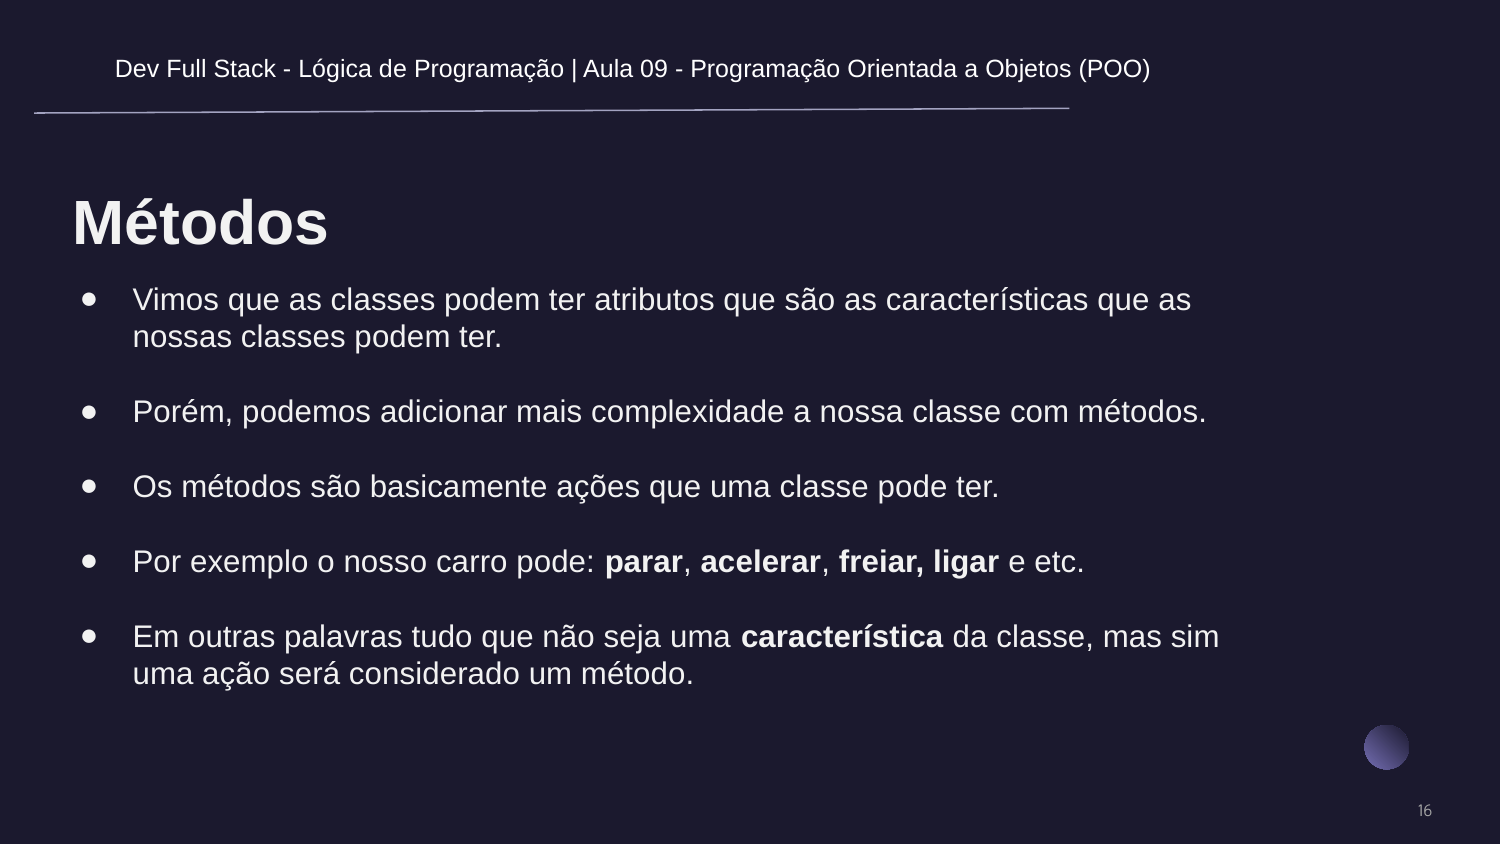

Dev Full Stack - Lógica de Programação | Aula 09 - Programação Orientada a Objetos (POO)
Métodos
Vimos que as classes podem ter atributos que são as características que as nossas classes podem ter.

Porém, podemos adicionar mais complexidade a nossa classe com métodos.

Os métodos são basicamente ações que uma classe pode ter.

Por exemplo o nosso carro pode: parar, acelerar, freiar, ligar e etc.

Em outras palavras tudo que não seja uma característica da classe, mas sim uma ação será considerado um método.
16